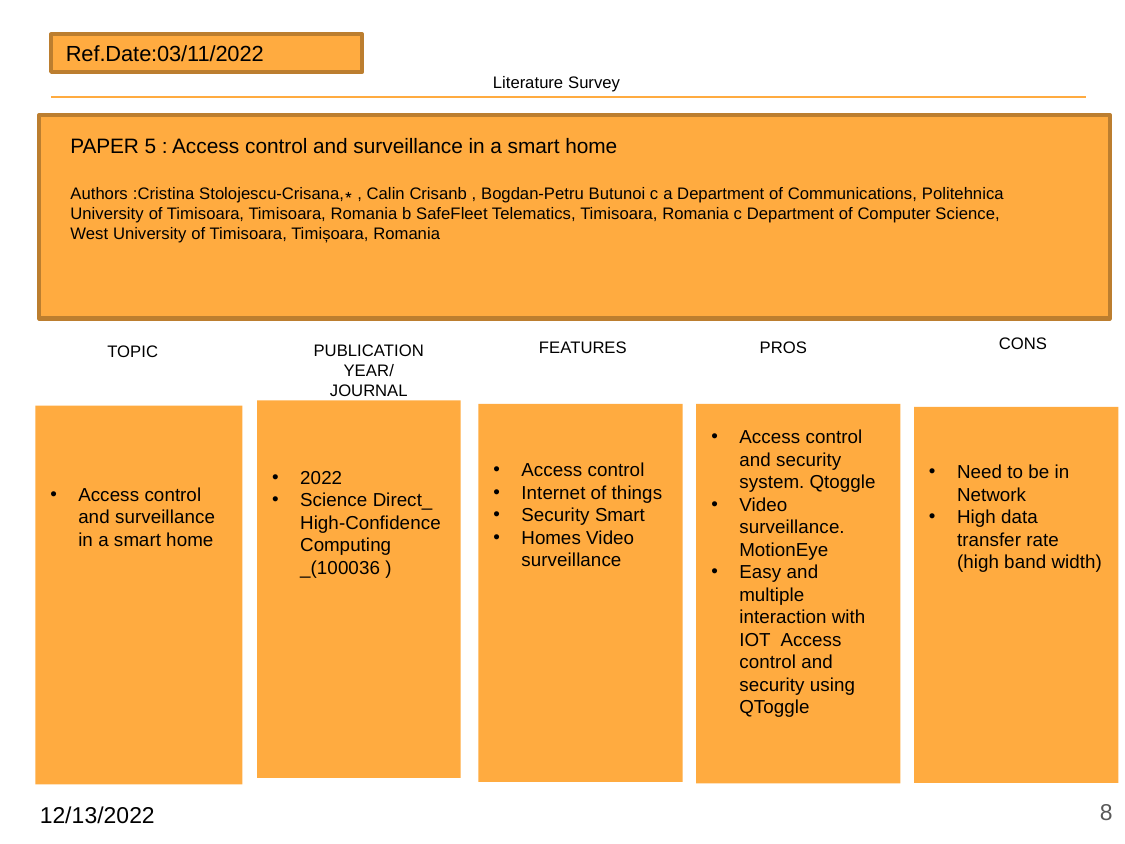

Literature Survey
Ref.Date:03/11/2022

PAPER 5 : Access control and surveillance in a smart home

Authors :Cristina Stolojescu-Crisana,∗ , Calin Crisanb , Bogdan-Petru Butunoi c a Department of Communications, Politehnica University of Timisoara, Timisoara, Romania b SafeFleet Telematics, Timisoara, Romania c Department of Computer Science, West University of Timisoara, Timișoara, Romania
CONS
FEATURES
PROS
PUBLICATION YEAR/
JOURNAL

TOPIC
2022
Science Direct_ High-Confidence Computing _(100036 )

Access control and security system. Qtoggle
Video surveillance. MotionEye
Easy and multiple interaction with IOT  Access control and security using QToggle

Access control
Internet of things
Security Smart
Homes Video surveillance

Access control and surveillance in a smart home

Need to be in Network
High data transfer rate (high band width)

8
12/13/2022